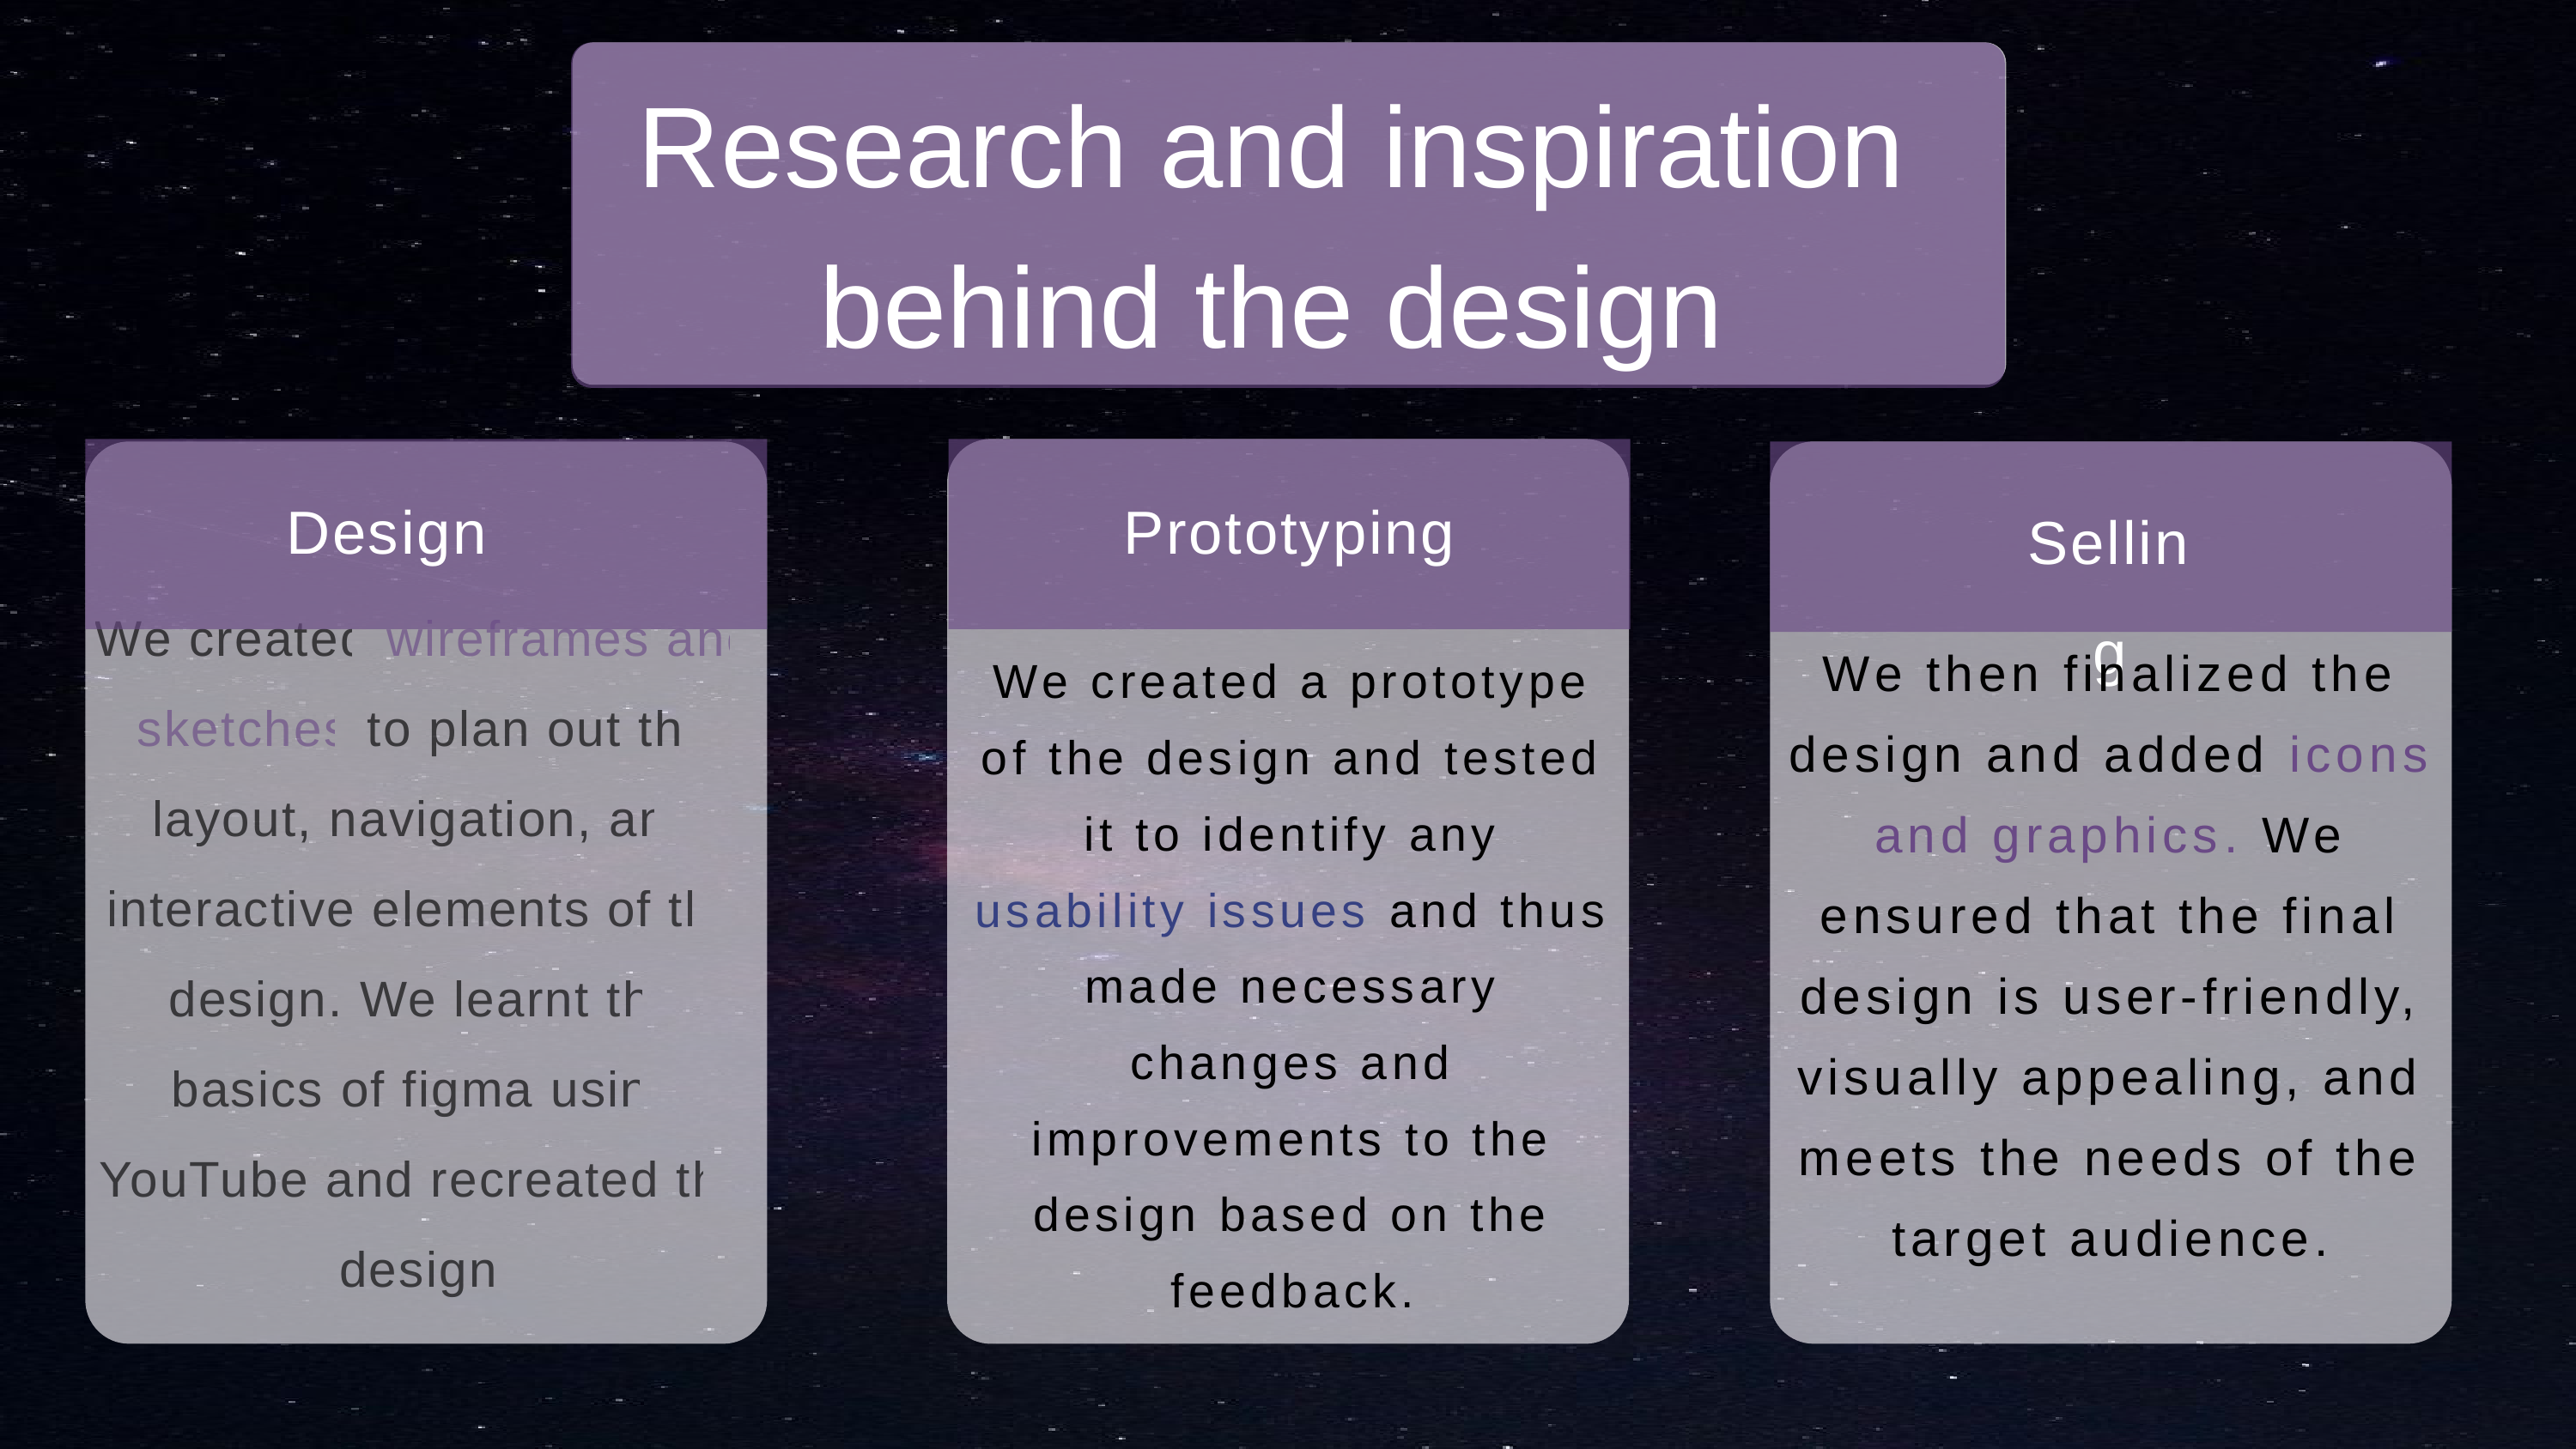

Research and inspiration
behind the design

We created wireframes and sketches to plan out the layout, navigation, and interactive elements of the design. We learnt the basics of figma using YouTube and recreated the design.

Design
Prototyping
Selling
We then finalized the design and added icons and graphics. We ensured that the final design is user-friendly, visually appealing, and meets the needs of the target audience.
We created a prototype of the design and tested it to identify any usability issues and thus made necessary changes and improvements to the design based on the feedback.